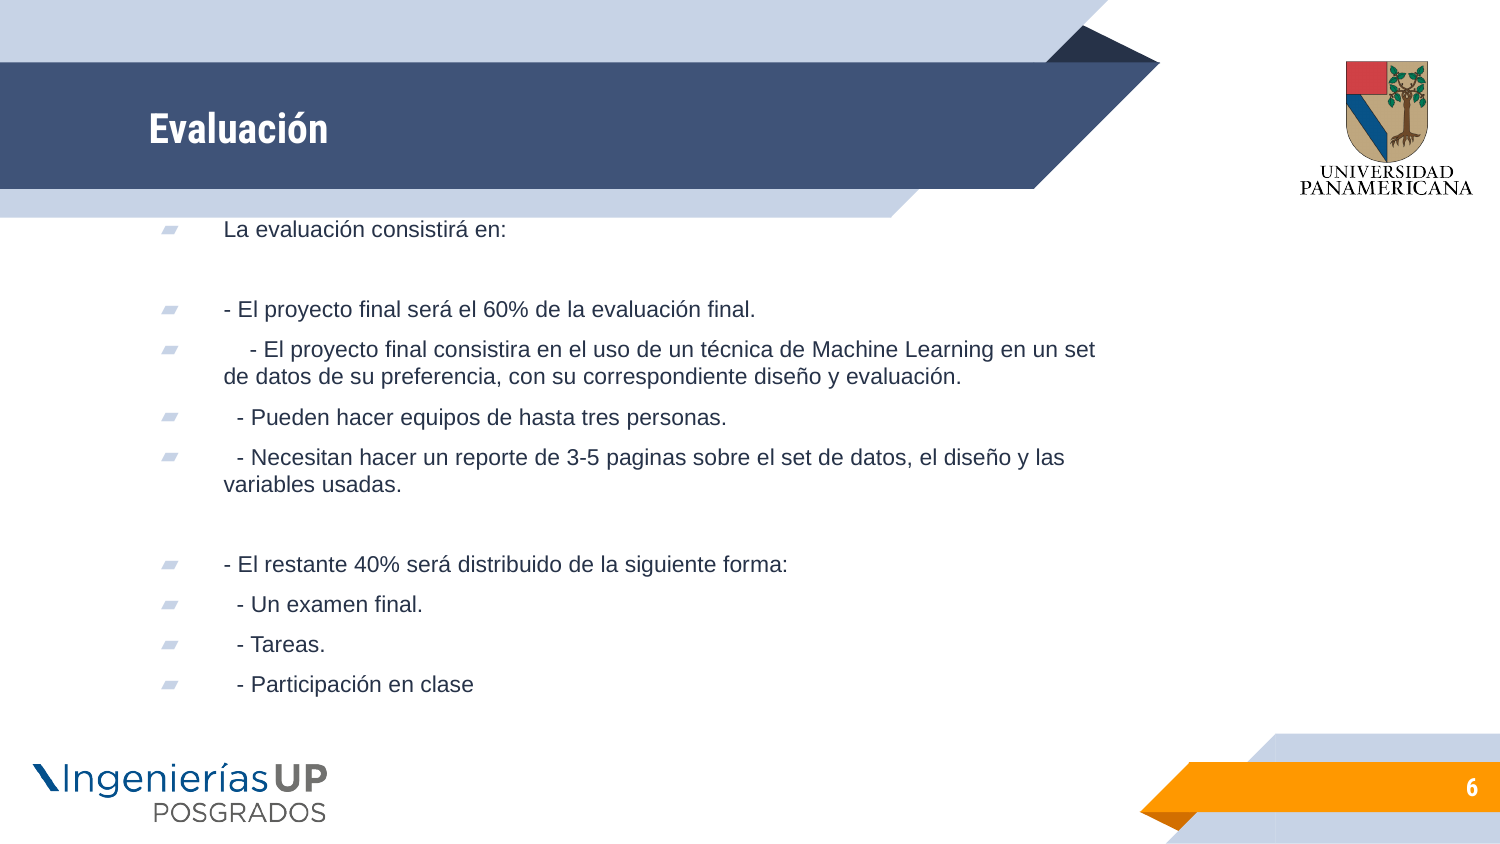

# Evaluación
La evaluación consistirá en:

- El proyecto final será el 60% de la evaluación final.
    - El proyecto final consistira en el uso de un técnica de Machine Learning en un set de datos de su preferencia, con su correspondiente diseño y evaluación.
  - Pueden hacer equipos de hasta tres personas.
  - Necesitan hacer un reporte de 3-5 paginas sobre el set de datos, el diseño y las variables usadas.

- El restante 40% será distribuido de la siguiente forma:
  - Un examen final.
  - Tareas.
  - Participación en clase

6